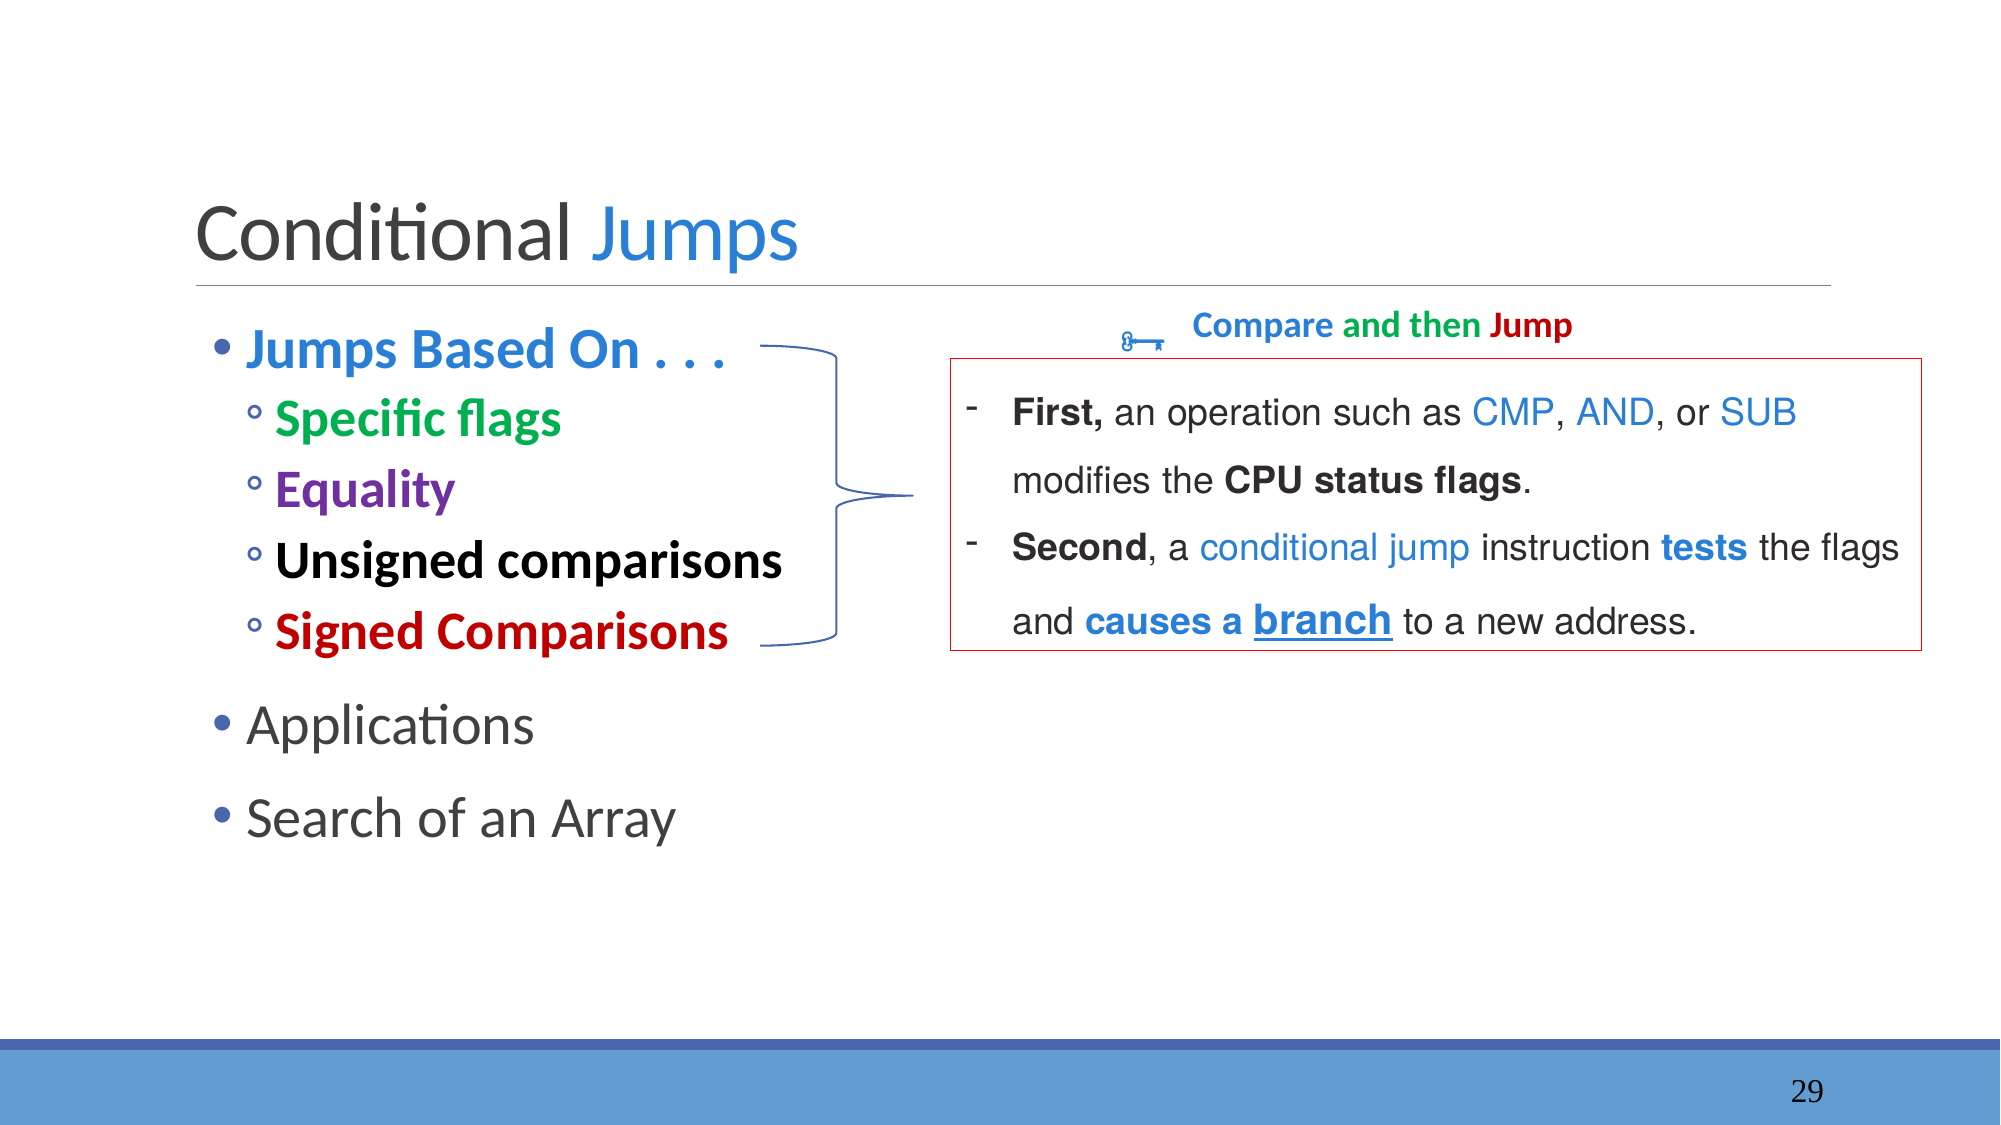

# Conditional Jumps
🗝
Compare and then Jump
 Jumps Based On . . .
Specific flags
Equality
Unsigned comparisons
Signed Comparisons
 Applications
 Search of an Array

First, an operation such as CMP, AND, or SUB   modifies the CPU status flags.
Second, a conditional jump instruction tests the flags and causes a branch to a new address.
29